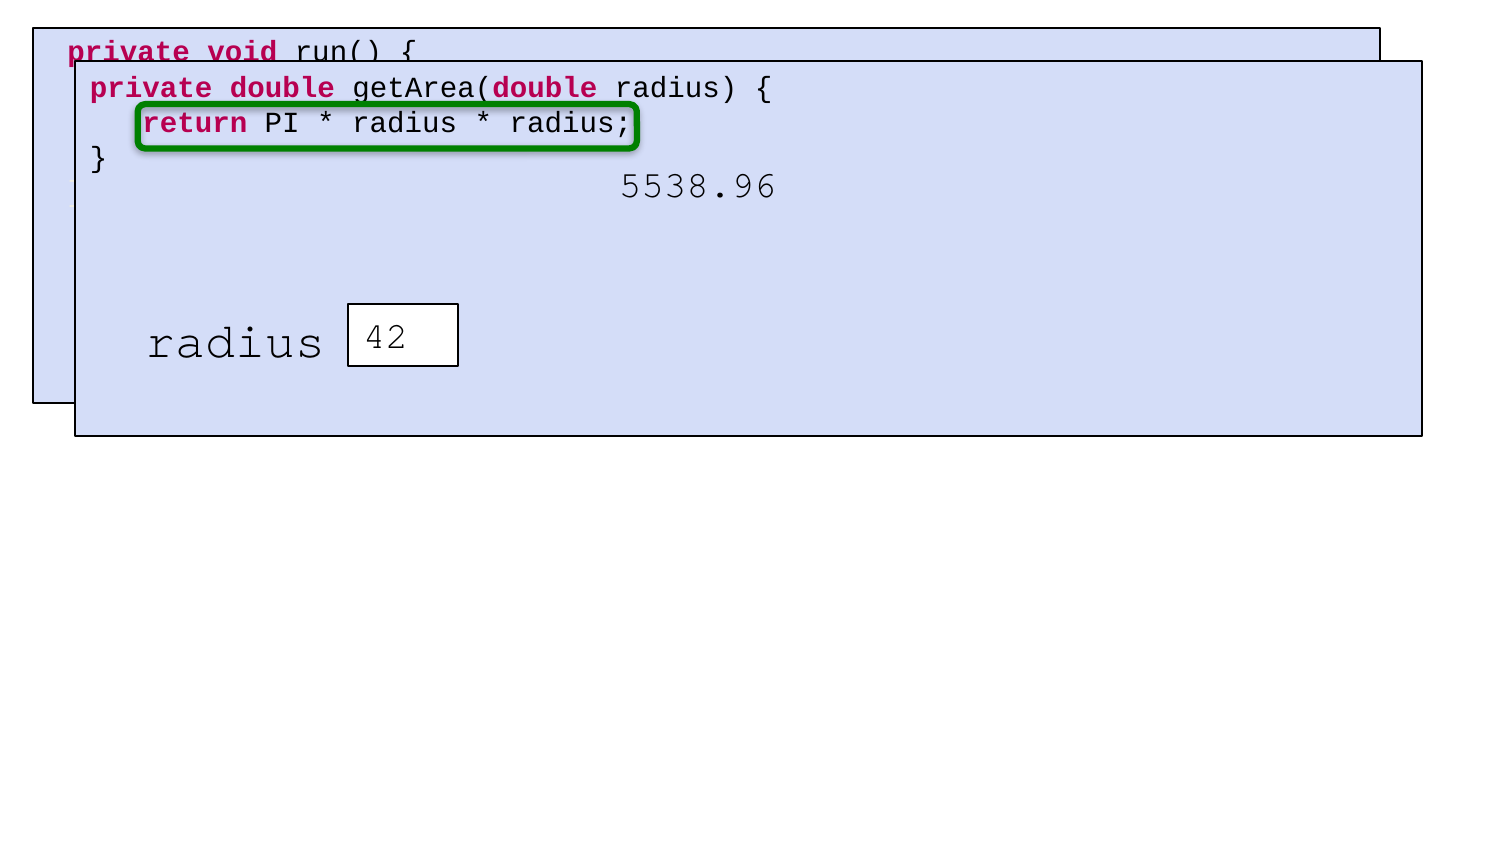

private void run() {
   double r = readPositive(“Enter radius: “);
   double area = getArea(r);
   println(area);
}

private double getArea(double radius) {
   return PI * radius * radius;
}

5538.96
radius
42
r
42